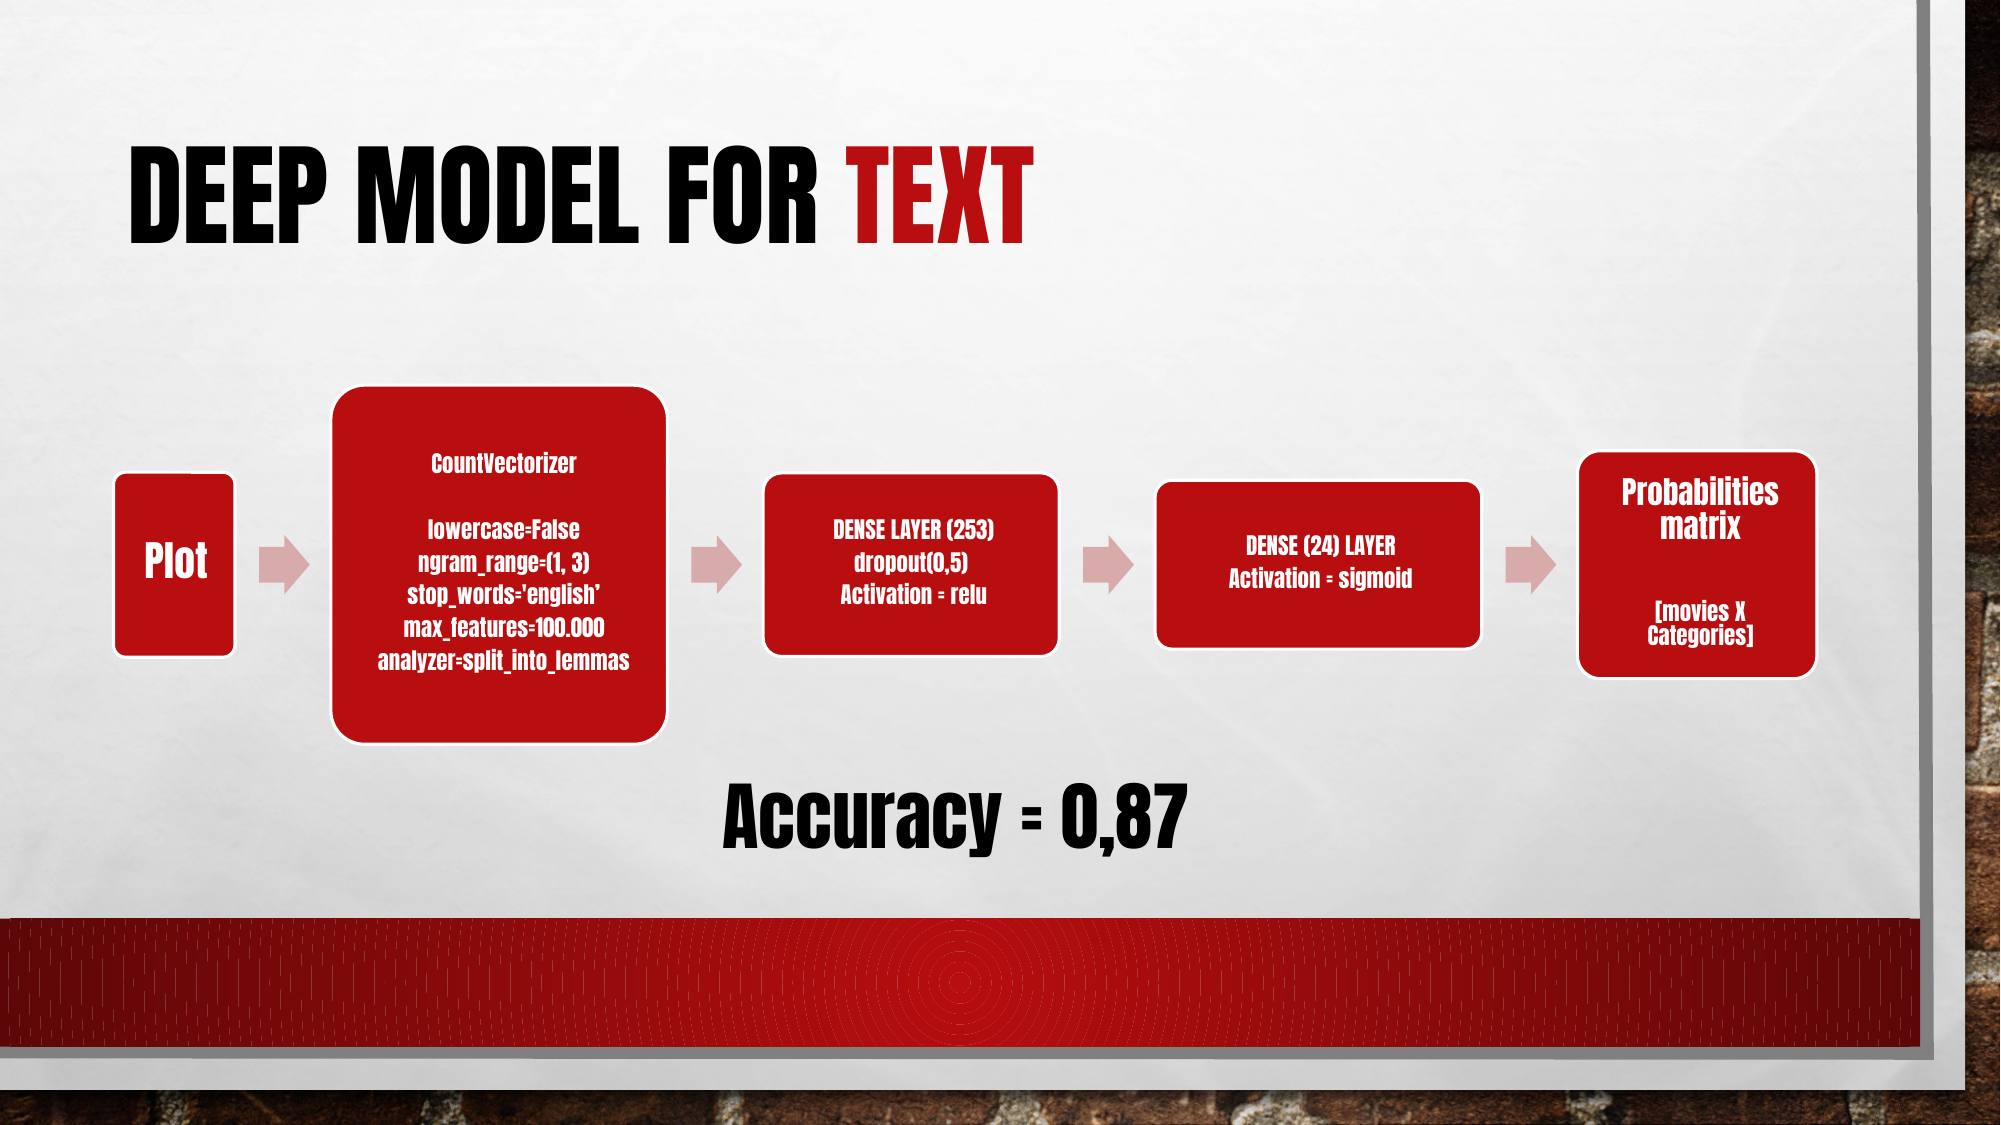

# Deep model For text
Plot

CountVectorizer

lowercase=False
ngram_range=(1, 3)
stop_words='english’
max_features=100.000
analyzer=split_into_lemmas

DENSE LAYER (253)
dropout(0,5)
Activation = relu

DENSE (24) LAYER
Activation = sigmoid

Probabilities matrix

[movies X Categories]
Accuracy = 0,87